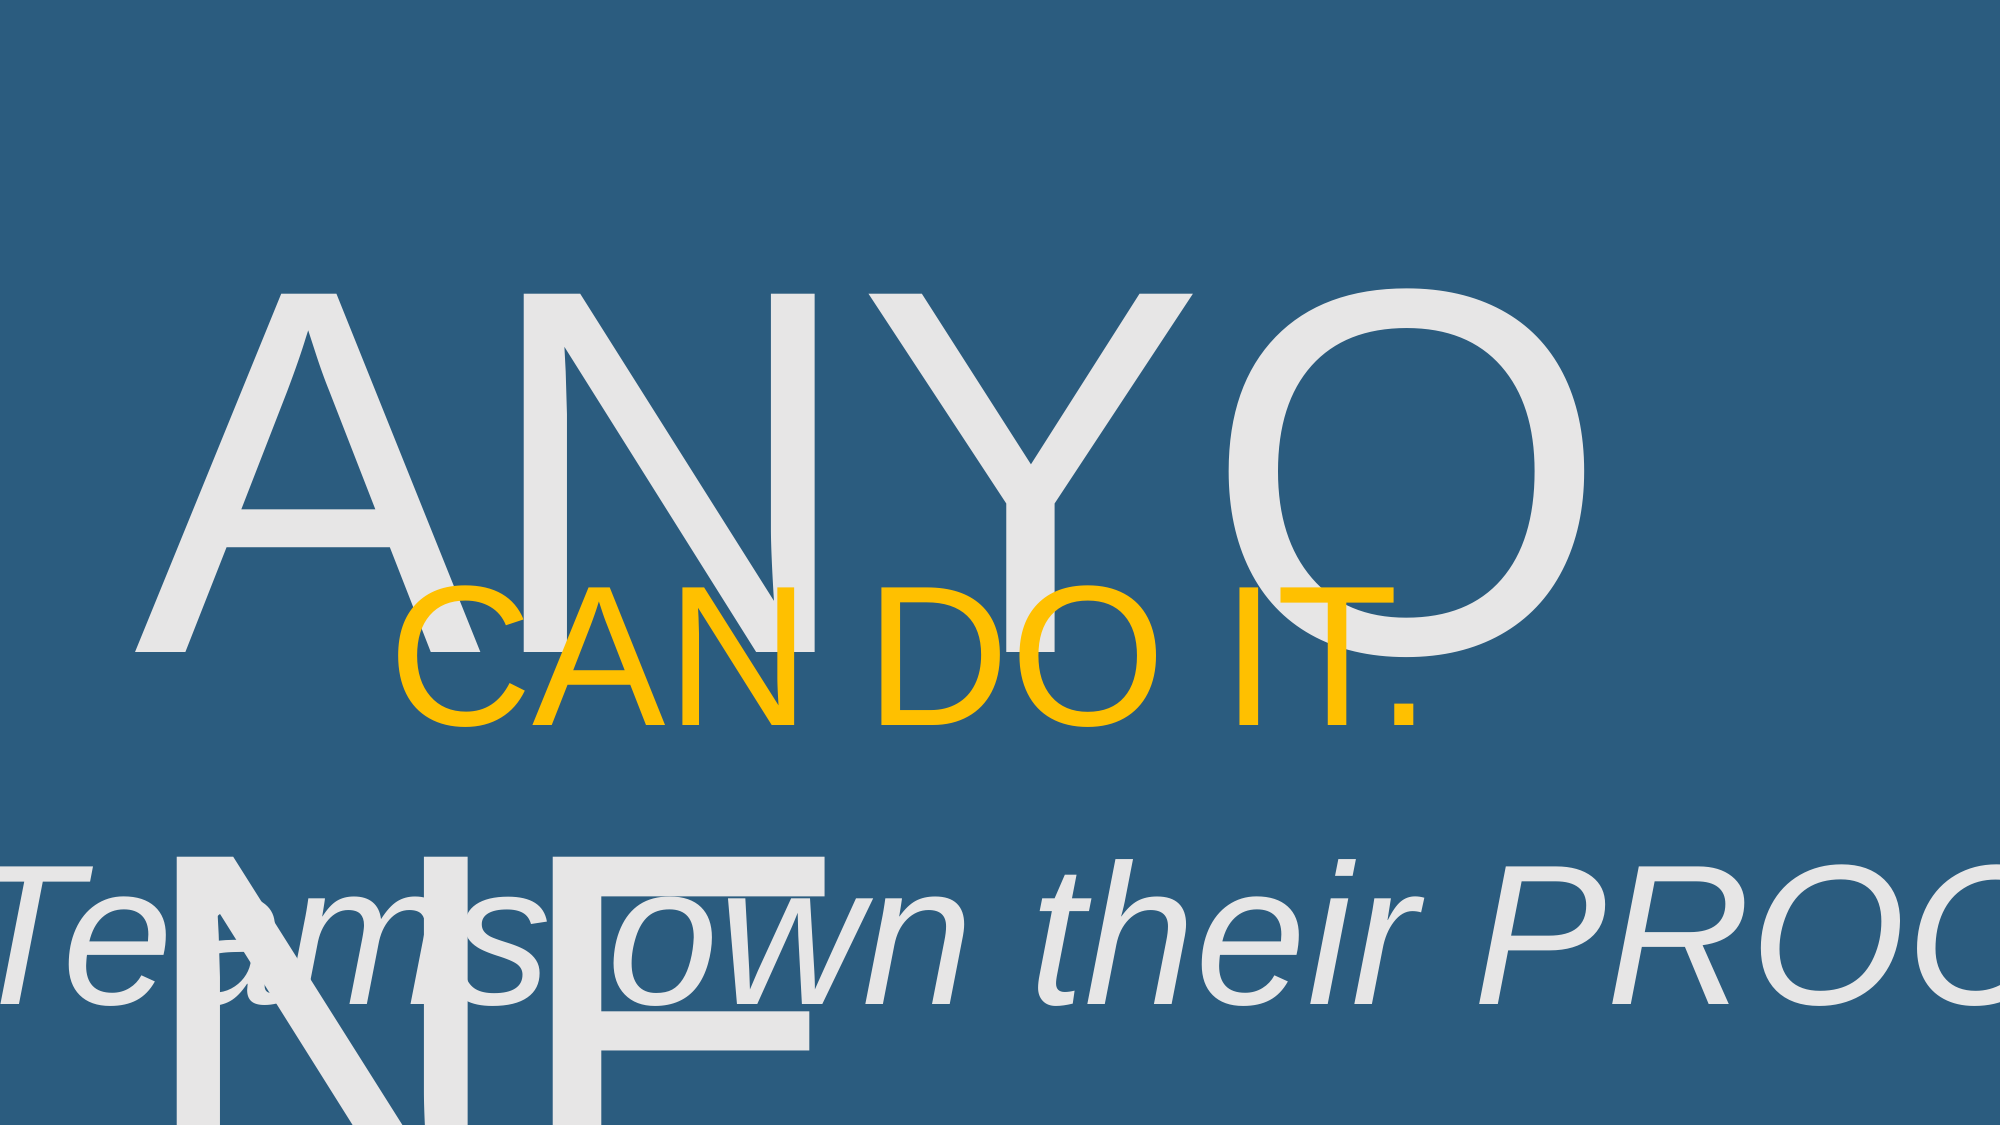

ANYONE
CAN DO IT.
BUT Teams own their PROCESS.